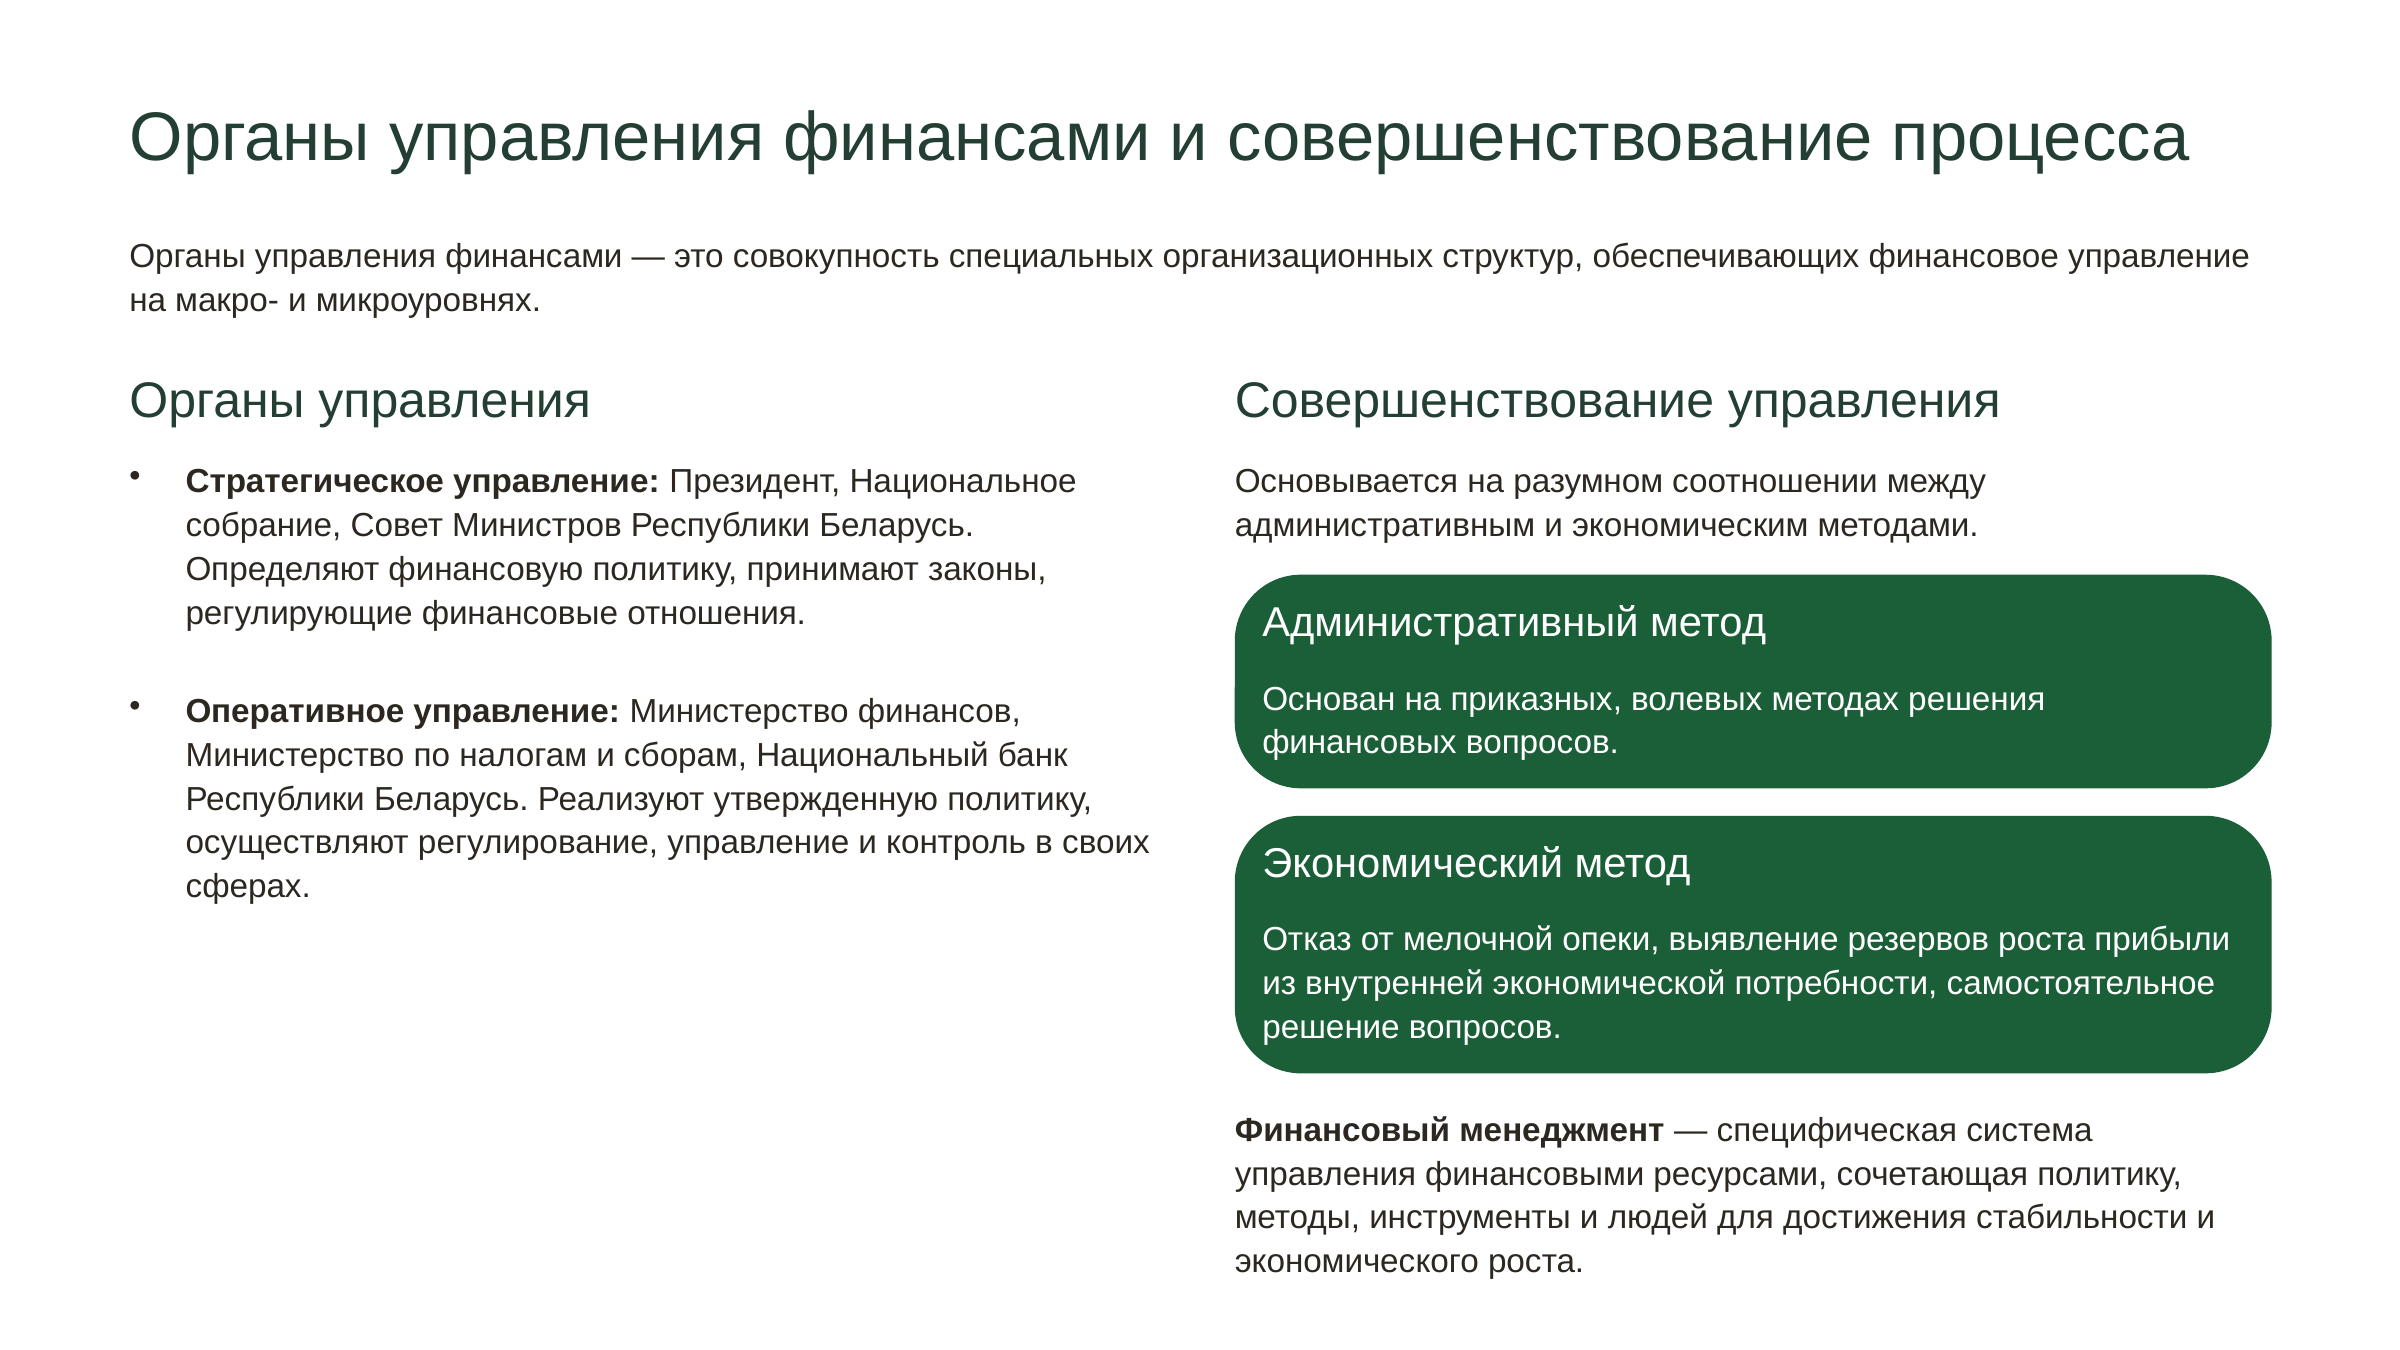

Органы управления финансами и совершенствование процесса
Органы управления финансами — это совокупность специальных организационных структур, обеспечивающих финансовое управление на макро- и микроуровнях.
Органы управления
Совершенствование управления
Стратегическое управление: Президент, Национальное собрание, Совет Министров Республики Беларусь. Определяют финансовую политику, принимают законы, регулирующие финансовые отношения.
Основывается на разумном соотношении между административным и экономическим методами.

Административный метод
Основан на приказных, волевых методах решения финансовых вопросов.
Оперативное управление: Министерство финансов, Министерство по налогам и сборам, Национальный банк Республики Беларусь. Реализуют утвержденную политику, осуществляют регулирование, управление и контроль в своих сферах.

Экономический метод
Отказ от мелочной опеки, выявление резервов роста прибыли из внутренней экономической потребности, самостоятельное решение вопросов.
Финансовый менеджмент — специфическая система управления финансовыми ресурсами, сочетающая политику, методы, инструменты и людей для достижения стабильности и экономического роста.